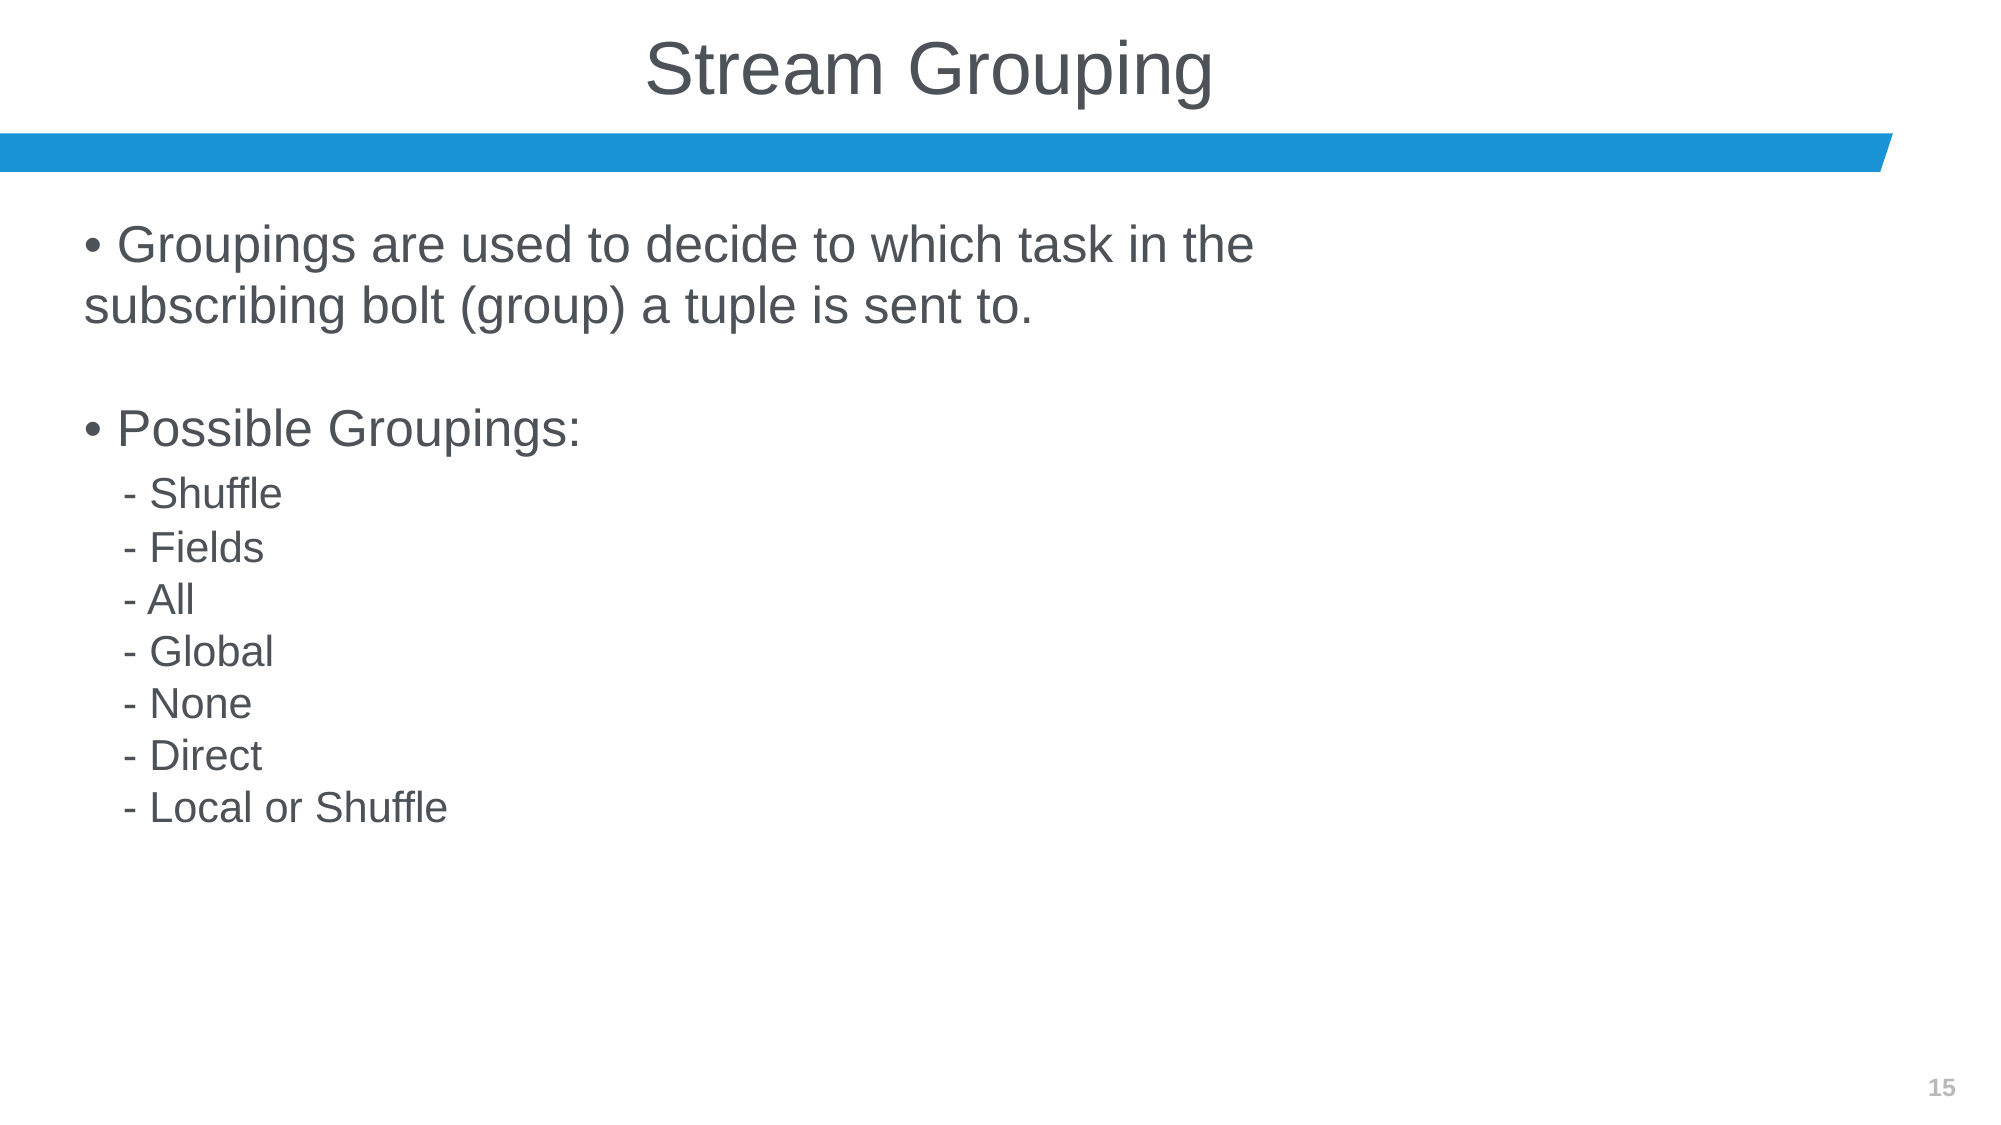

# Stream Grouping
• Groupings are used to decide to which task in the
subscribing bolt (group) a tuple is sent to.

• Possible Groupings:
	- Shuffle
	- Fields
	- All
	- Global
	- None
	- Direct
	- Local or Shuffle

15